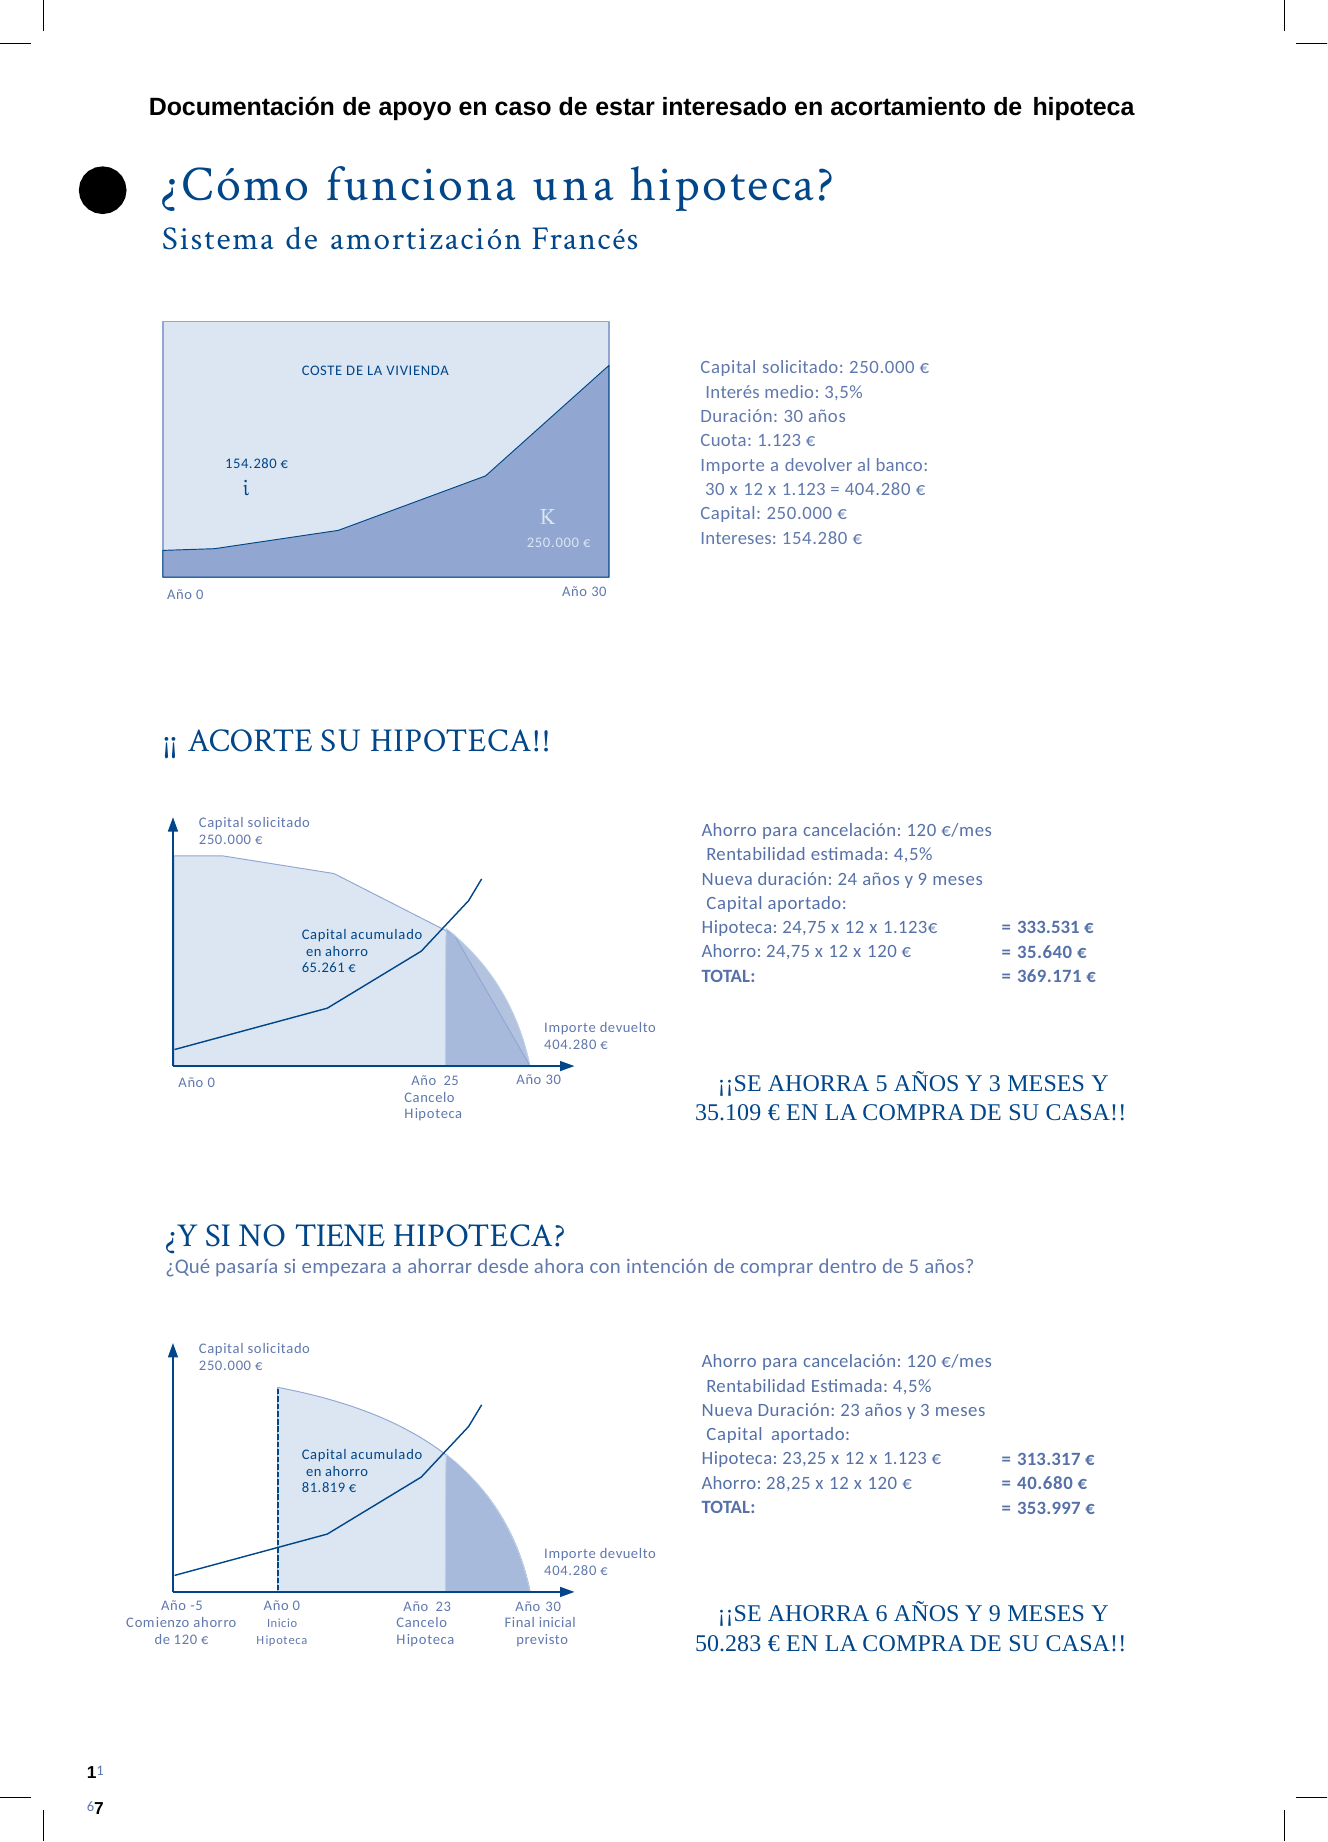

Documentación de apoyo en caso de estar interesado en acortamiento de hipoteca
# ¿Cómo funciona una hipoteca?
Sistema de amortización Francés

Capital solicitado: 250.000 €  Interés medio: 3,5%
Duración: 30 años
Cuota: 1.123 €
Importe a devolver al banco:  30 x 12 x 1.123 = 404.280 €
Capital: 250.000 €
Intereses: 154.280 €
COSTE DE LA VIVIENDA

154.280 €
.

250.000 €
Año 30
Año 0
¡¡ ACORTE SU HIPOTECA!!
Capital solicitado
250.000 €
Ahorro para cancelación: 120 €/mes  Rentabilidad estimada: 4,5%
Nueva duración: 24 años y 9 meses  Capital aportado:
Hipoteca: 24,75 x 12 x 1.123€
Ahorro: 24,75 x 12 x 120 €
TOTAL:

= 333.531 €
= 35.640 €
= 369.171 €
Capital acumulado  en ahorro
65.261 €

Importe devuelto
404.280 €

¡¡SE AHORRA 5 AÑOS Y 3 MESES Y
35.109 € EN LA COMPRA DE SU CASA!!

Año 25  Cancelo  Hipoteca
Año 30
Año 0
¿Y SI NO TIENE HIPOTECA?
¿Qué pasaría si empezara a ahorrar desde ahora con intención de comprar dentro de 5 años?
Capital solicitado
250.000 €

Ahorro para cancelación: 120 €/mes  Rentabilidad Estimada: 4,5%
Nueva Duración: 23 años y 3 meses  Capital aportado:
Hipoteca: 23,25 x 12 x 1.123 €
Ahorro: 28,25 x 12 x 120 €
TOTAL:

Capital acumulado  en ahorro
81.819 €
= 313.317 €
= 40.680 €
= 353.997 €

Importe devuelto
404.280 €

Año 23  Cancelo  Hipoteca
Año 30  Final inicial  previsto
Año -5	Año 0
¡¡SE AHORRA 6 AÑOS Y 9 MESES Y
50.283 € EN LA COMPRA DE SU CASA!!
Comienzo ahorro	Inicio
de 120 €	Hipoteca
1167